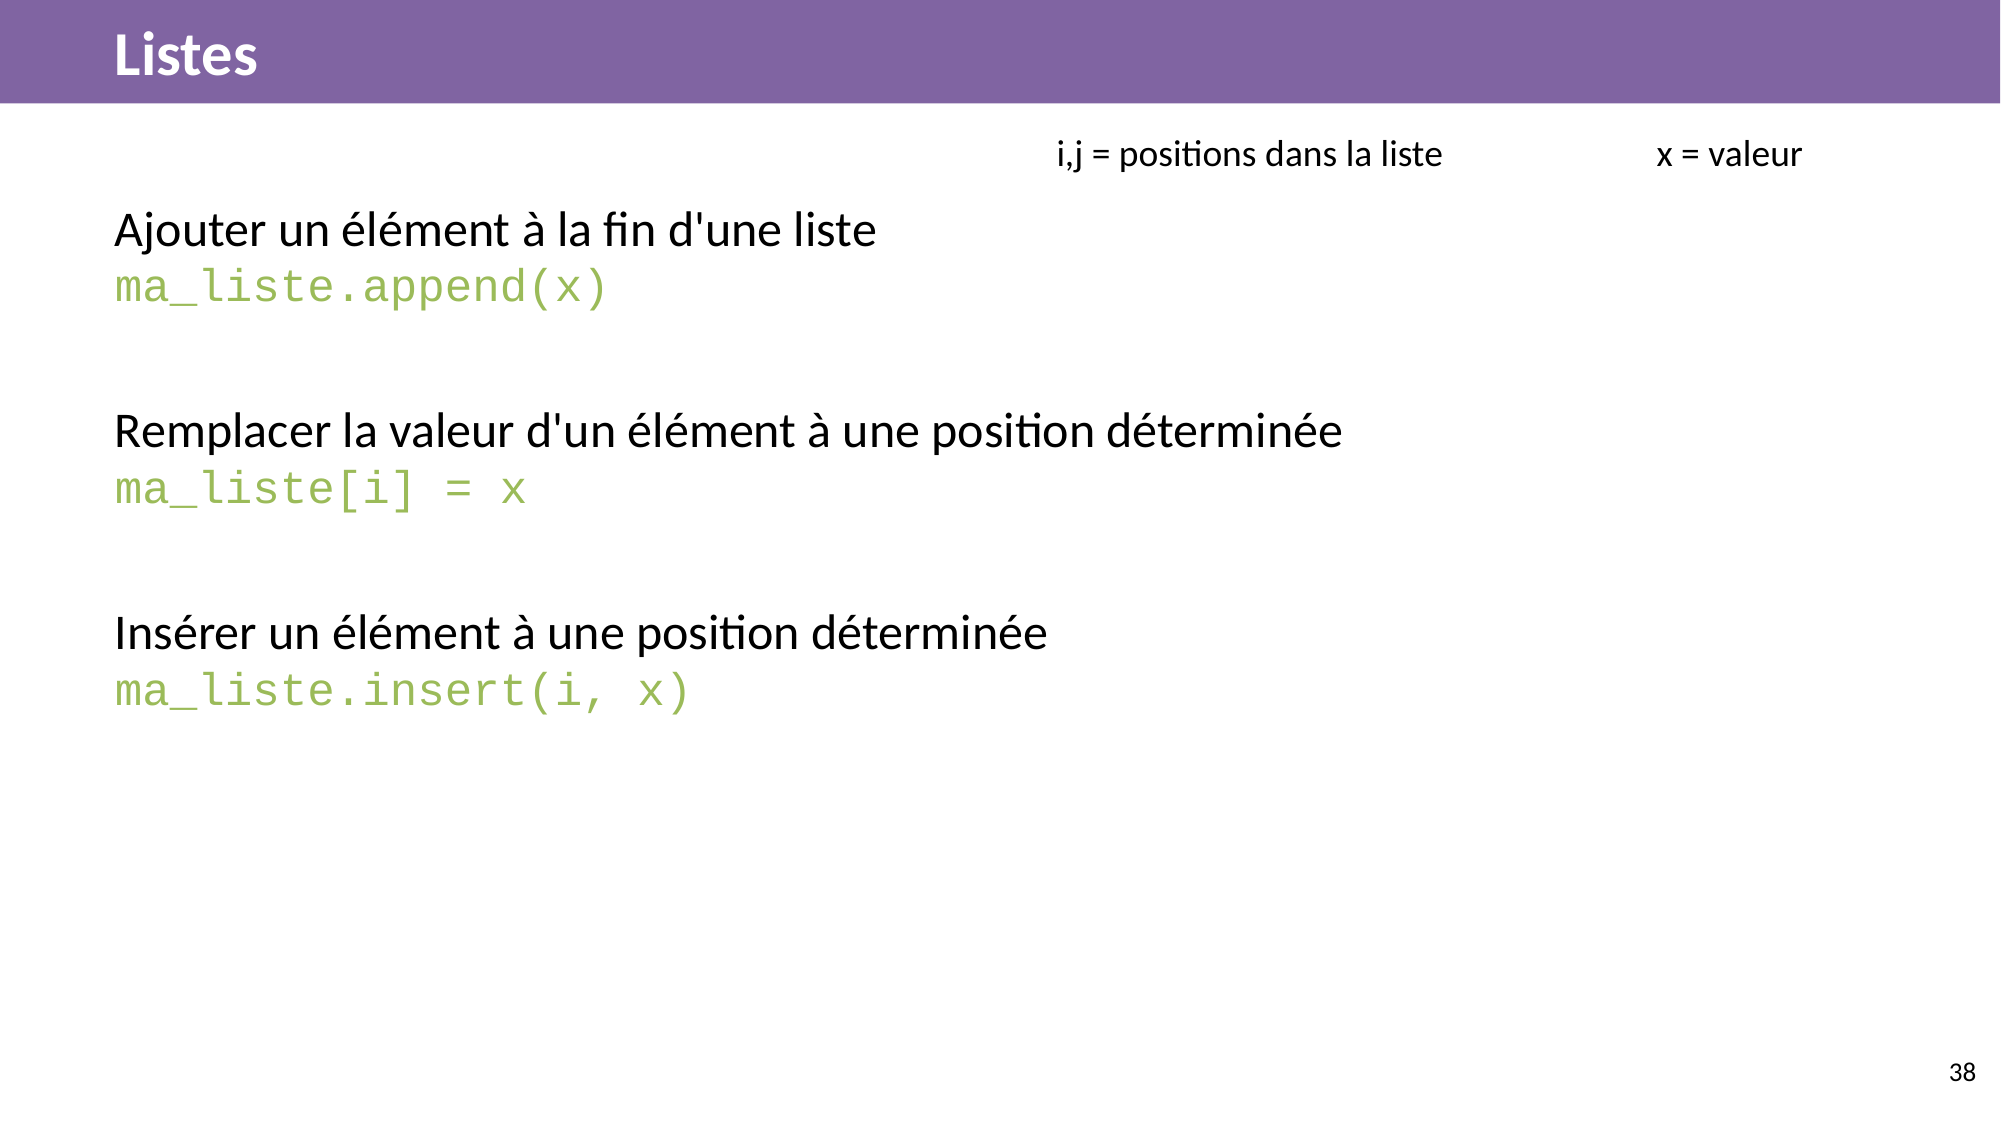

# Listes
i,j = positions dans la liste		x = valeur
Ajouter un élément à la fin d'une liste
ma_liste.append(x)

Remplacer la valeur d'un élément à une position déterminée
ma_liste[i] = x

Insérer un élément à une position déterminée
ma_liste.insert(i, x)
38